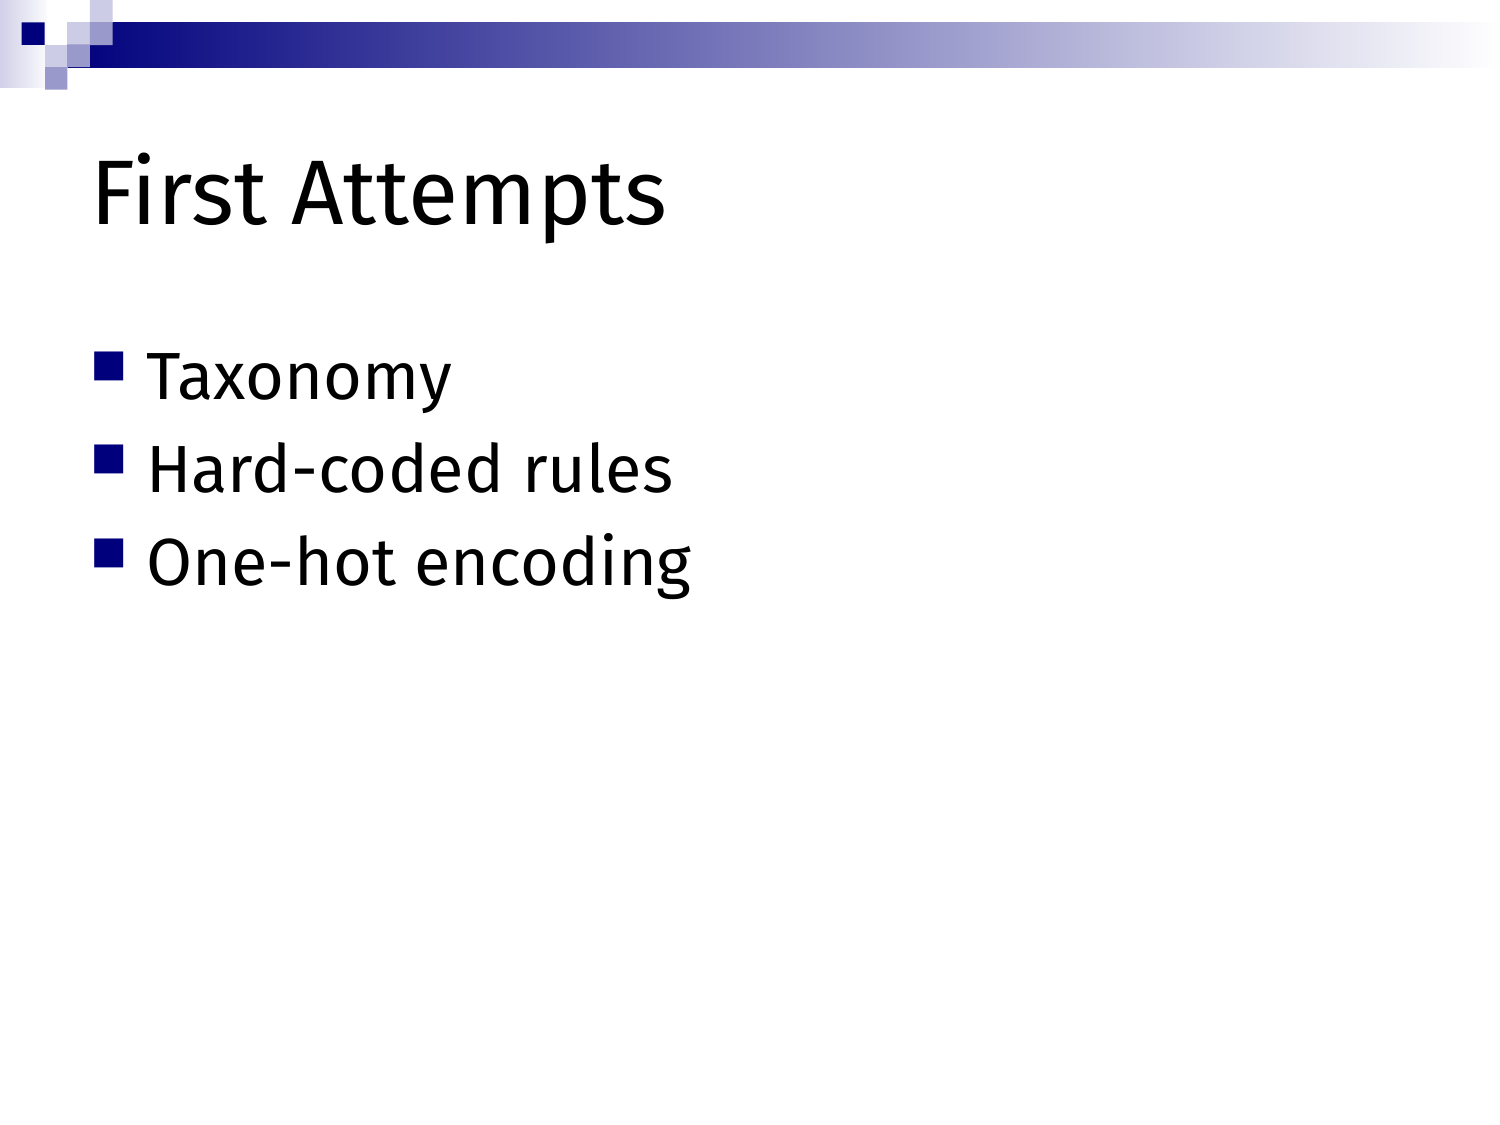

# First Attempts
Taxonomy
Hard-coded rules
One-hot encoding